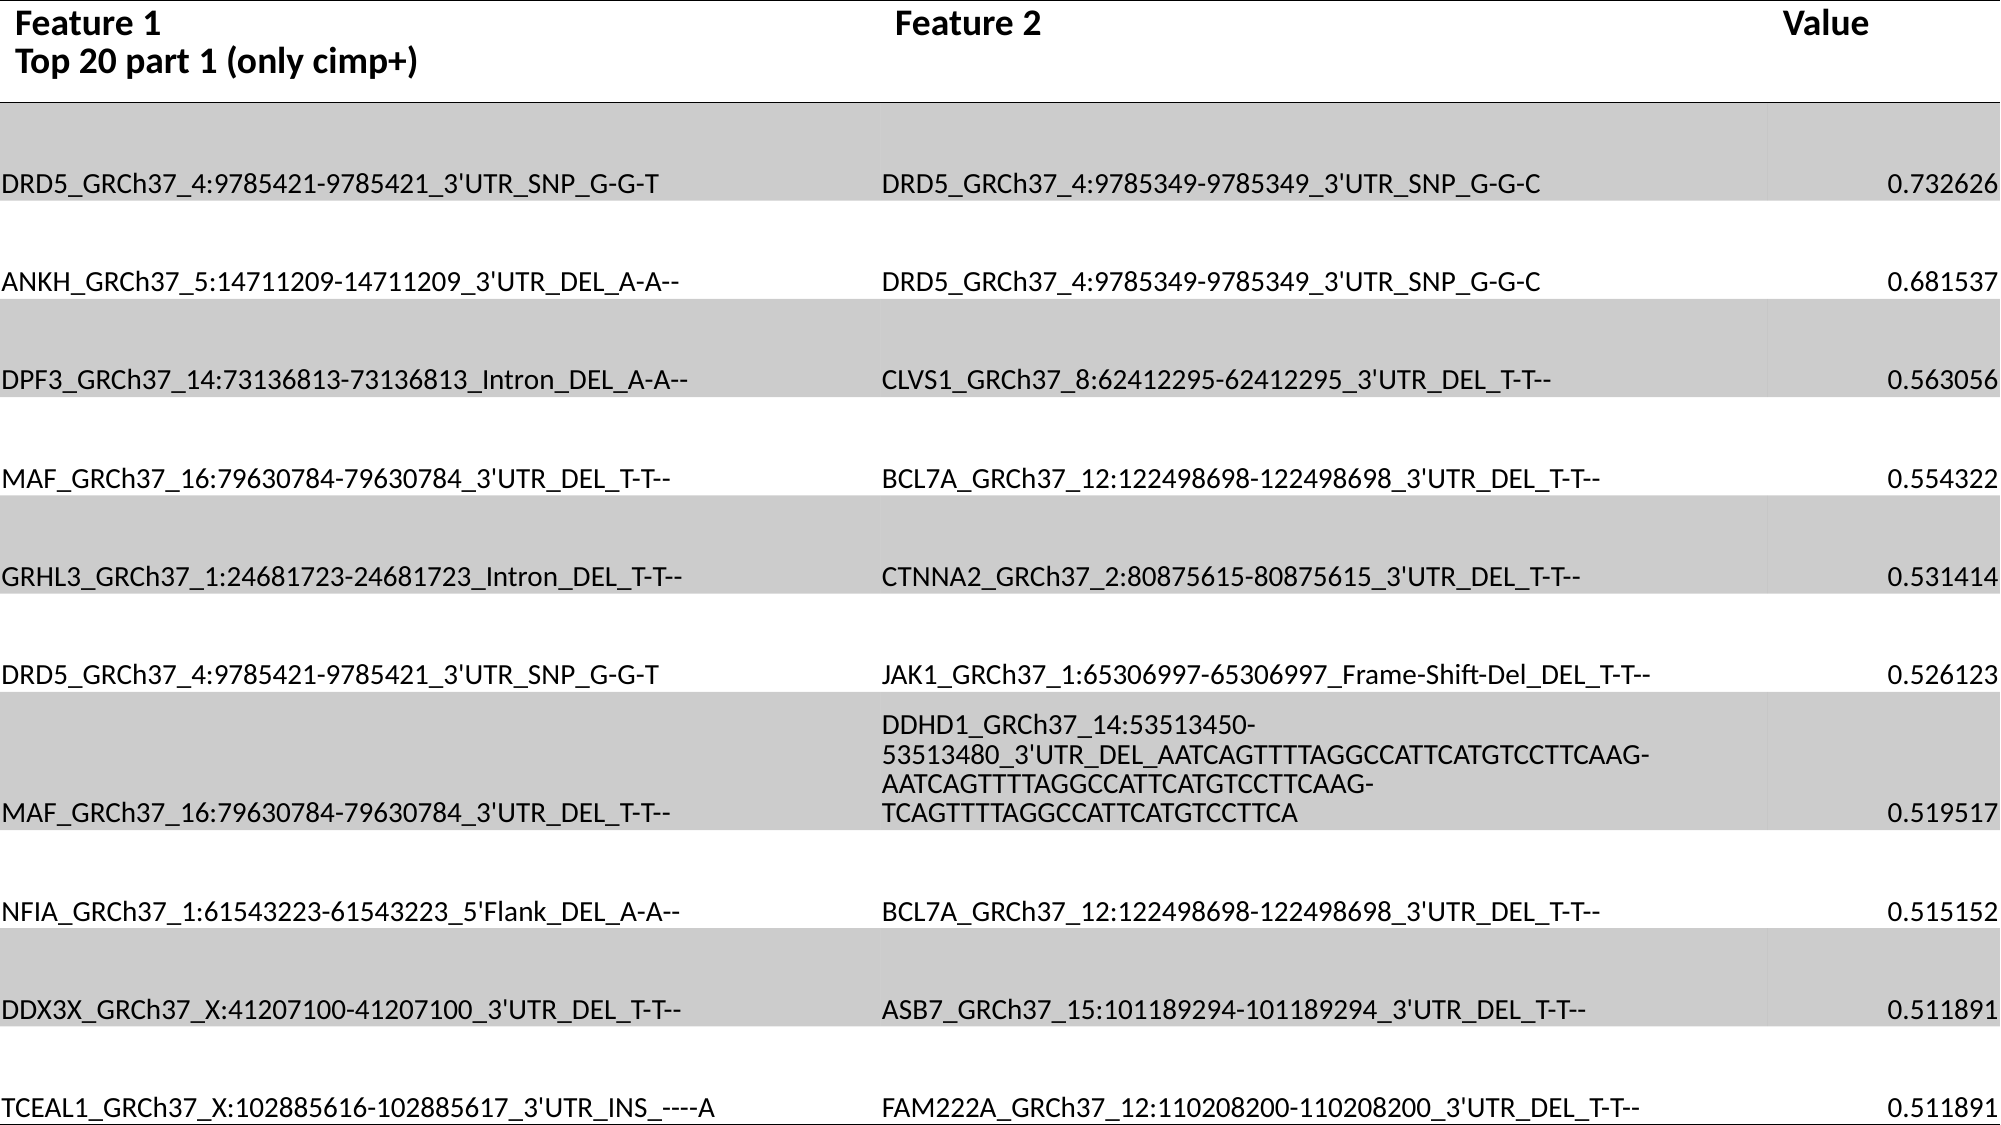

| Feature 1 Top 20 part 1 (only cimp+) | Feature 2 | Value |
| --- | --- | --- |
| DRD5\_GRCh37\_4:9785421-9785421\_3'UTR\_SNP\_G-G-T | DRD5\_GRCh37\_4:9785349-9785349\_3'UTR\_SNP\_G-G-C | 0.732626 |
| ANKH\_GRCh37\_5:14711209-14711209\_3'UTR\_DEL\_A-A-- | DRD5\_GRCh37\_4:9785349-9785349\_3'UTR\_SNP\_G-G-C | 0.681537 |
| DPF3\_GRCh37\_14:73136813-73136813\_Intron\_DEL\_A-A-- | CLVS1\_GRCh37\_8:62412295-62412295\_3'UTR\_DEL\_T-T-- | 0.563056 |
| MAF\_GRCh37\_16:79630784-79630784\_3'UTR\_DEL\_T-T-- | BCL7A\_GRCh37\_12:122498698-122498698\_3'UTR\_DEL\_T-T-- | 0.554322 |
| GRHL3\_GRCh37\_1:24681723-24681723\_Intron\_DEL\_T-T-- | CTNNA2\_GRCh37\_2:80875615-80875615\_3'UTR\_DEL\_T-T-- | 0.531414 |
| DRD5\_GRCh37\_4:9785421-9785421\_3'UTR\_SNP\_G-G-T | JAK1\_GRCh37\_1:65306997-65306997\_Frame-Shift-Del\_DEL\_T-T-- | 0.526123 |
| MAF\_GRCh37\_16:79630784-79630784\_3'UTR\_DEL\_T-T-- | DDHD1\_GRCh37\_14:53513450-53513480\_3'UTR\_DEL\_AATCAGTTTTAGGCCATTCATGTCCTTCAAG-AATCAGTTTTAGGCCATTCATGTCCTTCAAG-TCAGTTTTAGGCCATTCATGTCCTTCA | 0.519517 |
| NFIA\_GRCh37\_1:61543223-61543223\_5'Flank\_DEL\_A-A-- | BCL7A\_GRCh37\_12:122498698-122498698\_3'UTR\_DEL\_T-T-- | 0.515152 |
| DDX3X\_GRCh37\_X:41207100-41207100\_3'UTR\_DEL\_T-T-- | ASB7\_GRCh37\_15:101189294-101189294\_3'UTR\_DEL\_T-T-- | 0.511891 |
| TCEAL1\_GRCh37\_X:102885616-102885617\_3'UTR\_INS\_----A | FAM222A\_GRCh37\_12:110208200-110208200\_3'UTR\_DEL\_T-T-- | 0.511891 |